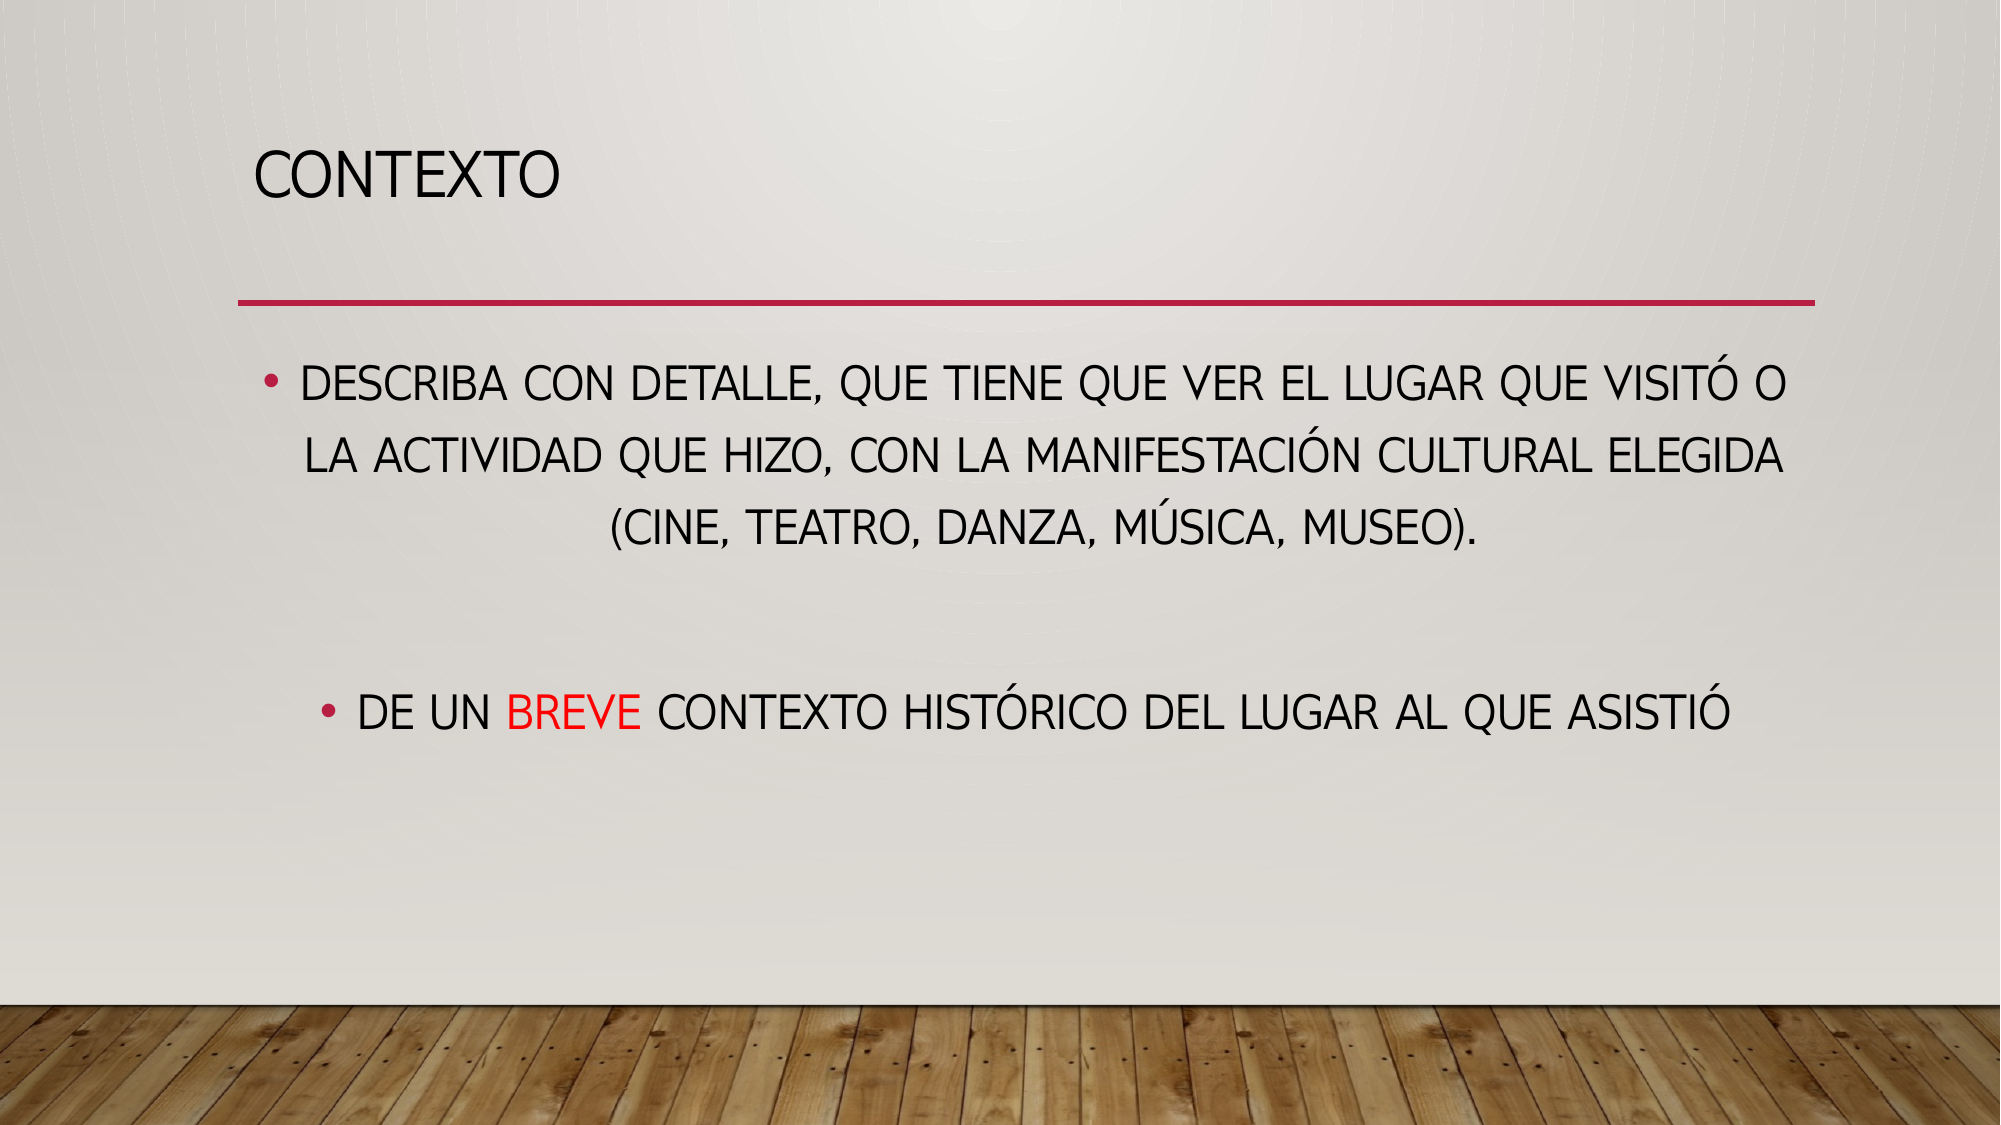

# CONTEXTO
DESCRIBA CON DETALLE, QUE TIENE QUE VER EL LUGAR QUE VISITÓ O LA ACTIVIDAD QUE HIZO, CON LA MANIFESTACIÓN CULTURAL ELEGIDA (CINE, TEATRO, DANZA, MÚSICA, MUSEO).

DE UN BREVE CONTEXTO HISTÓRICO DEL LUGAR AL QUE ASISTIÓ